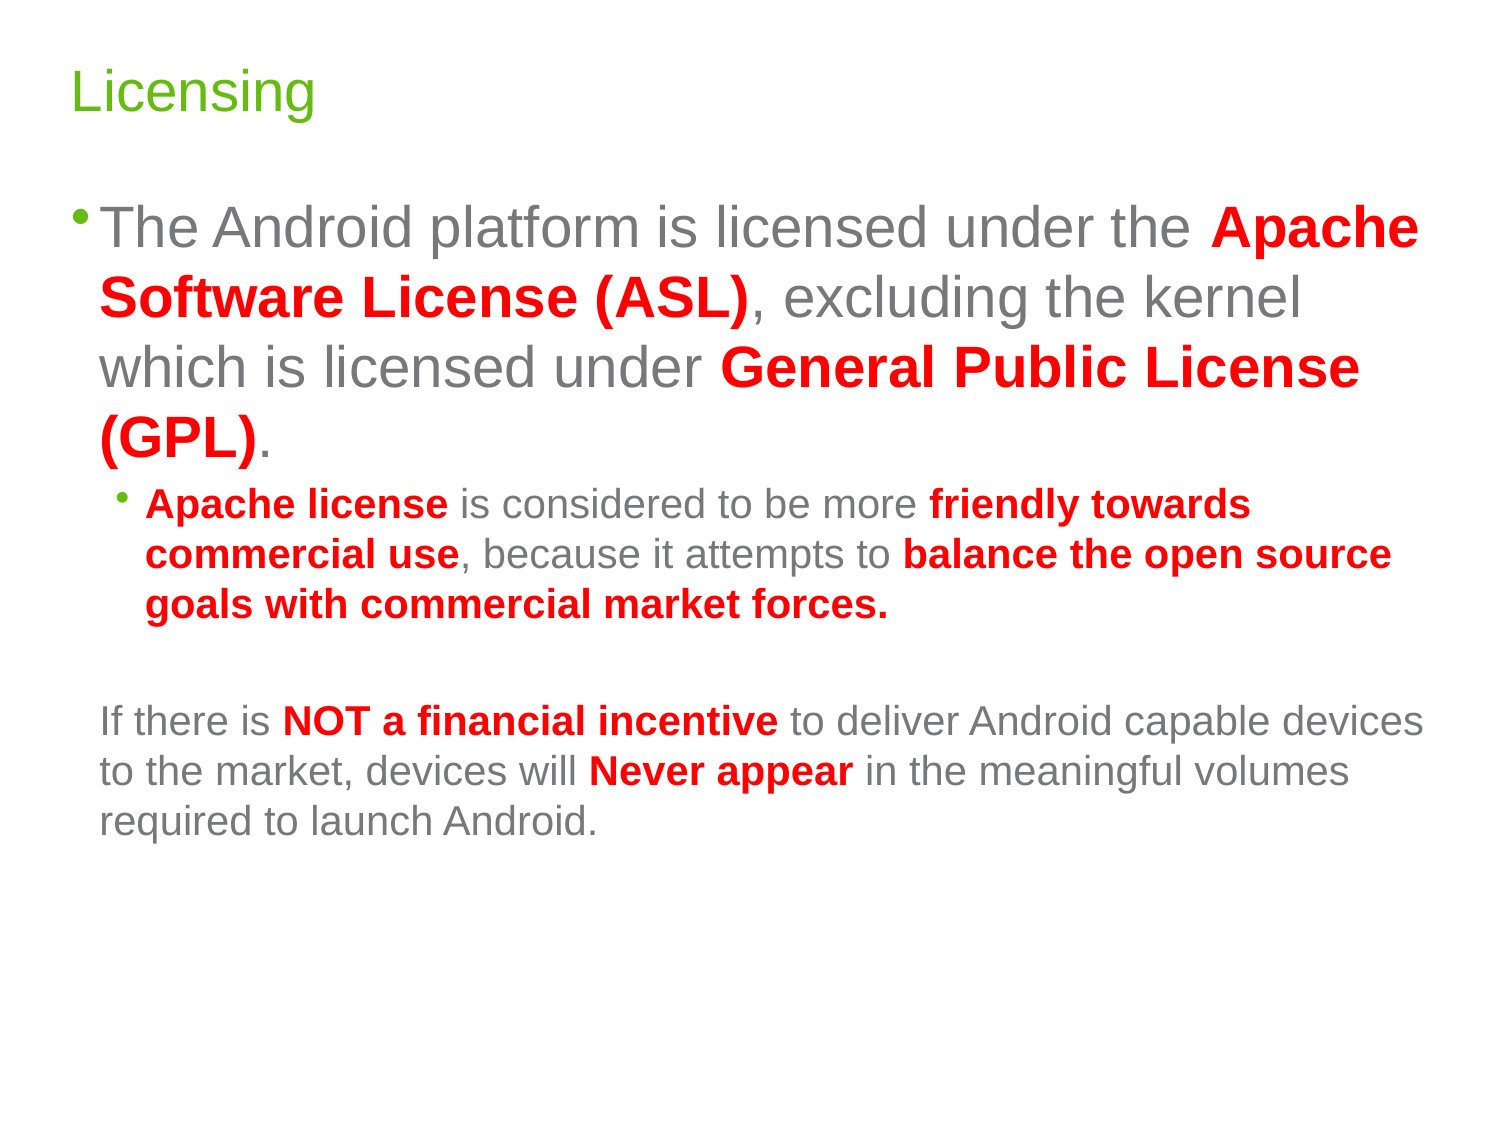

# Licensing
The Android platform is licensed under the Apache Software License (ASL), excluding the kernel which is licensed under General Public License (GPL).
Apache license is considered to be more friendly towards commercial use, because it attempts to balance the open source goals with commercial market forces.

	If there is NOT a financial incentive to deliver Android capable devices to the market, devices will Never appear in the meaningful volumes required to launch Android.